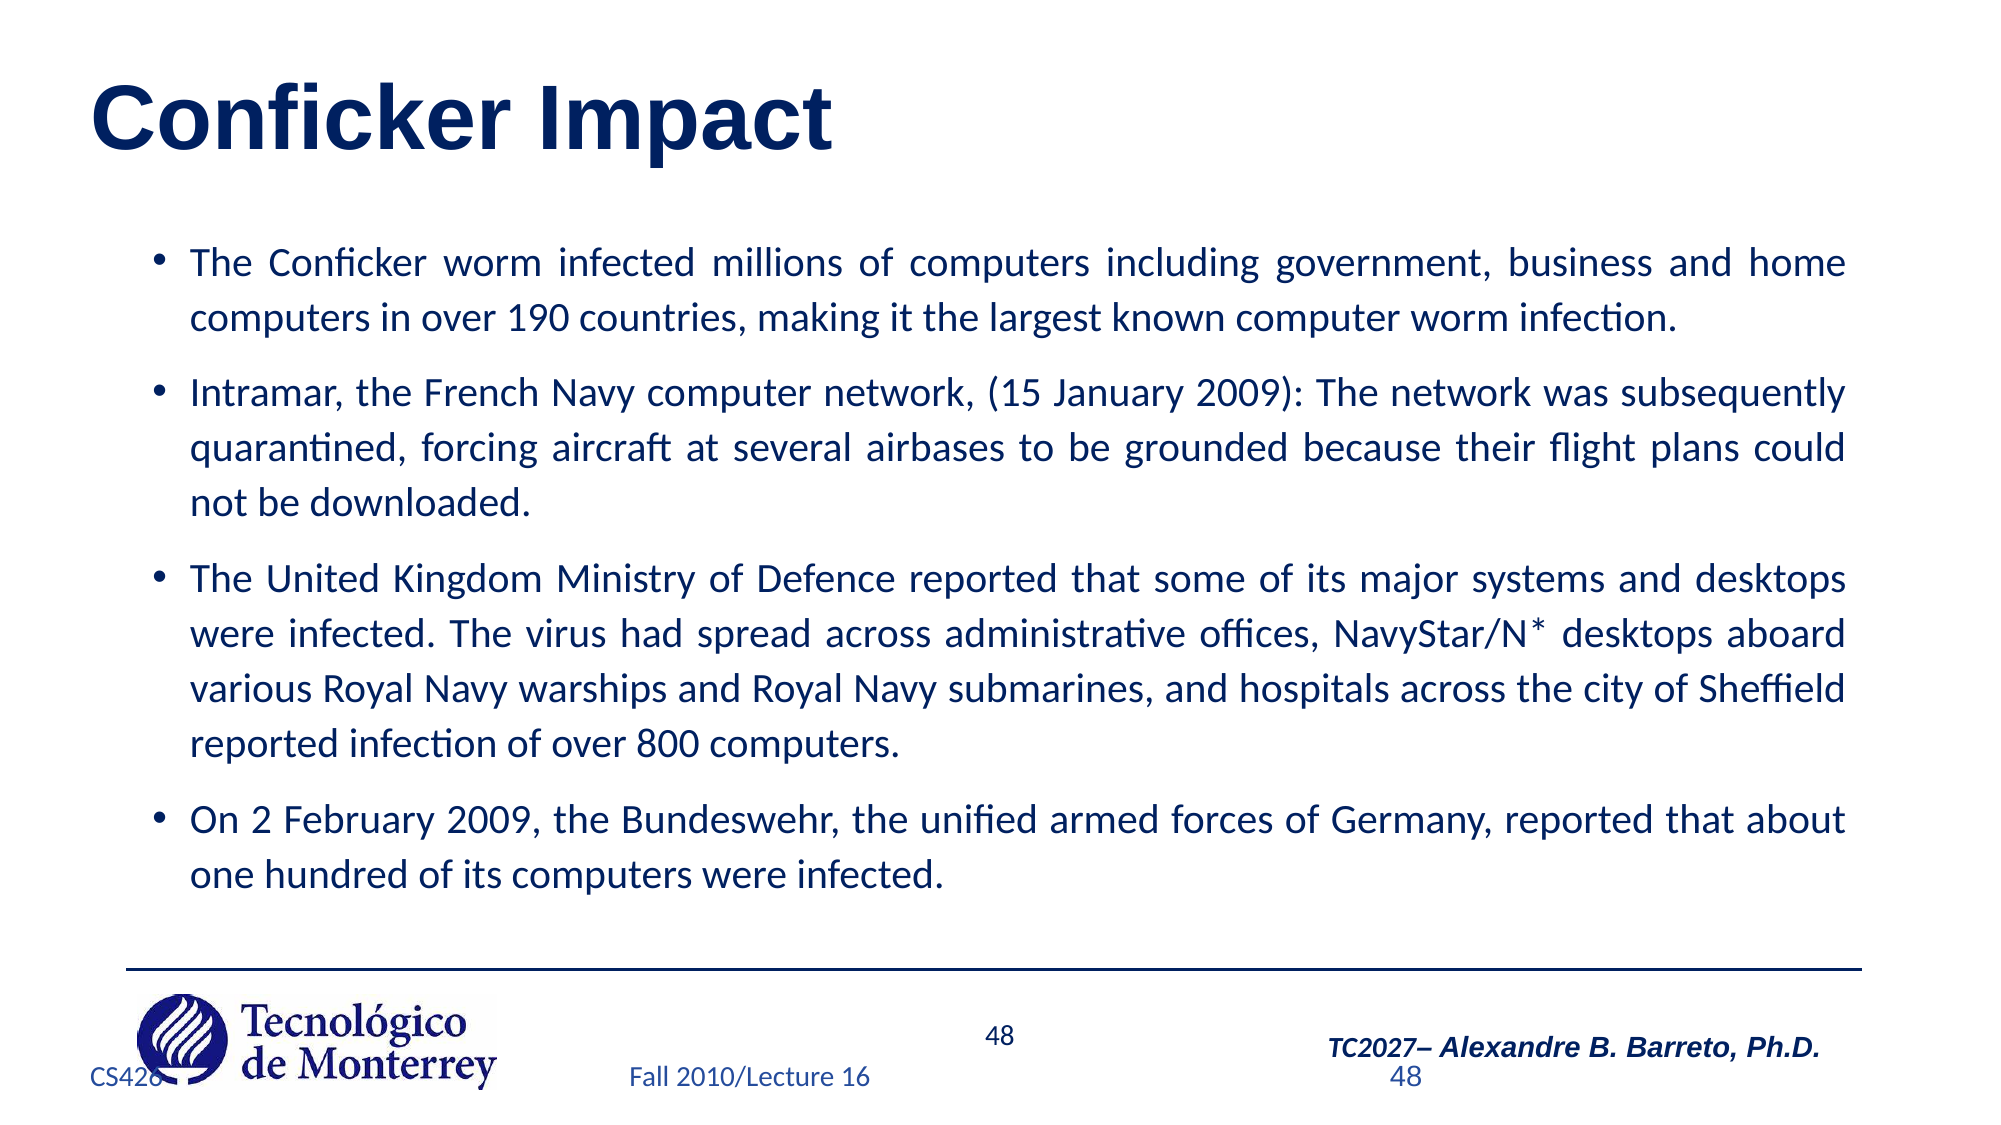

# Conficker Impact
The Conficker worm infected millions of computers including government, business and home computers in over 190 countries, making it the largest known computer worm infection.
Intramar, the French Navy computer network, (15 January 2009): The network was subsequently quarantined, forcing aircraft at several airbases to be grounded because their flight plans could not be downloaded.
The United Kingdom Ministry of Defence reported that some of its major systems and desktops were infected. The virus had spread across administrative offices, NavyStar/N* desktops aboard various Royal Navy warships and Royal Navy submarines, and hospitals across the city of Sheffield reported infection of over 800 computers.
On 2 February 2009, the Bundeswehr, the unified armed forces of Germany, reported that about one hundred of its computers were infected.
CS426
Fall 2010/Lecture 16
48